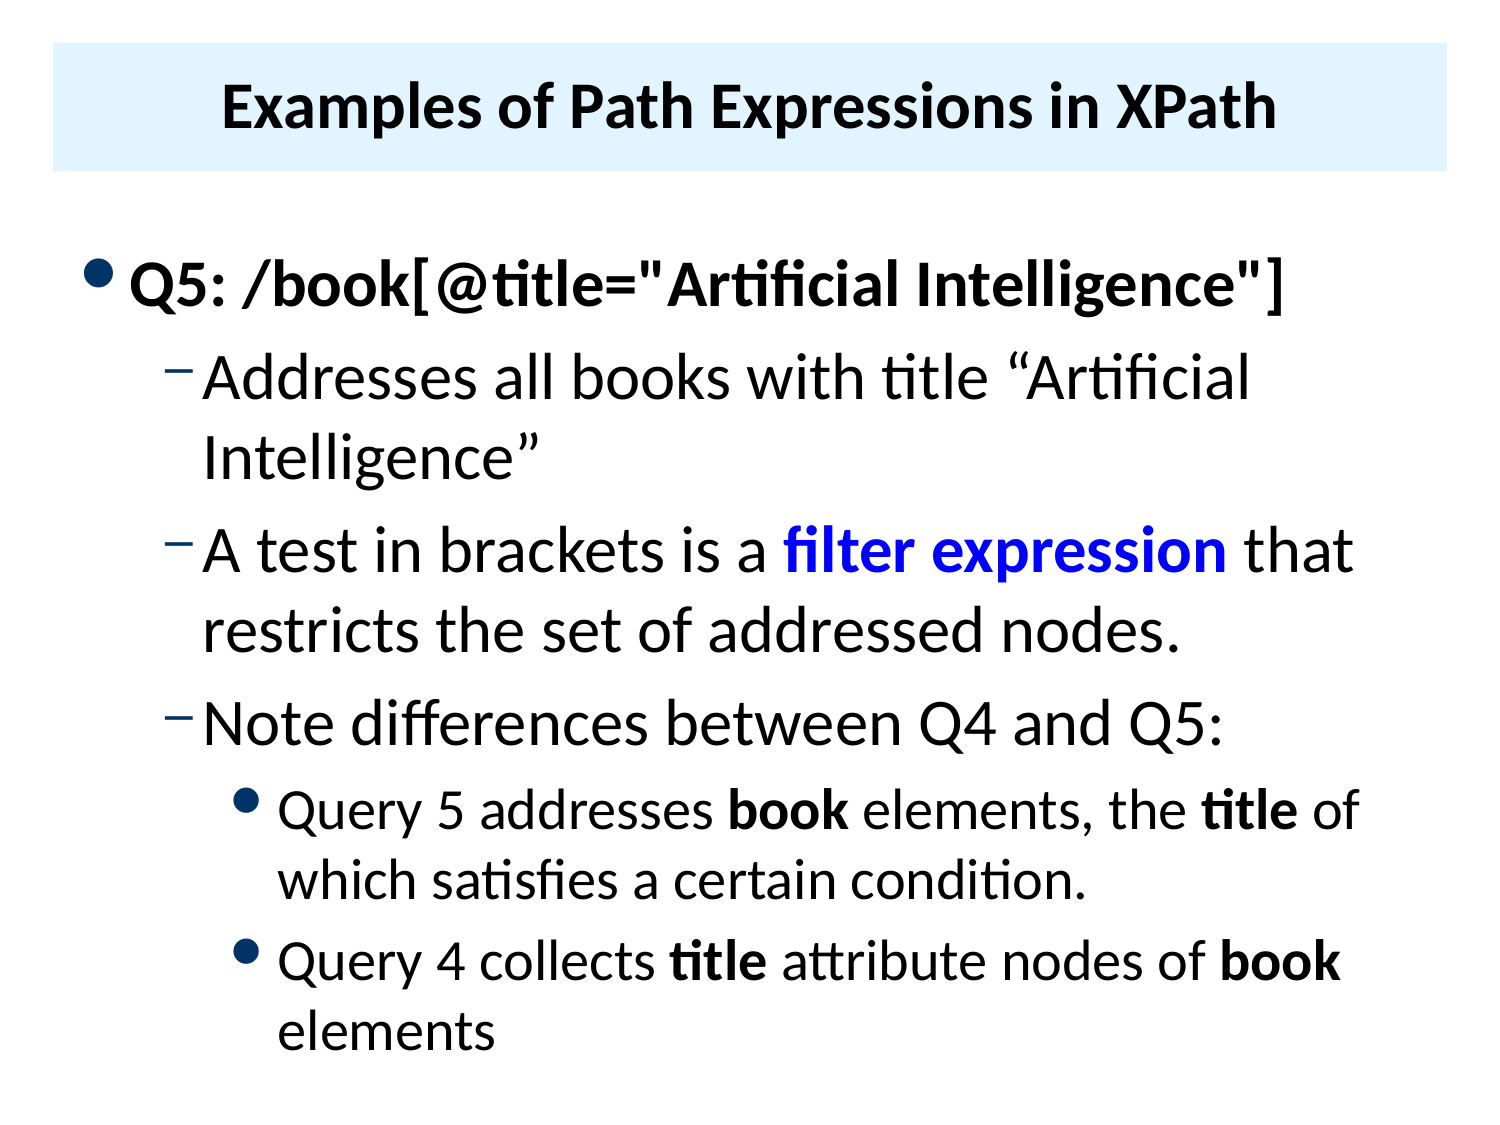

# Examples of Path Expressions in XPath
Q5: /book[@title="Artificial Intelligence"]
Addresses all books with title “Artificial Intelligence”
A test in brackets is a filter expression that restricts the set of addressed nodes.
Note differences between Q4 and Q5:
Query 5 addresses book elements, the title of which satisfies a certain condition.
Query 4 collects title attribute nodes of book elements